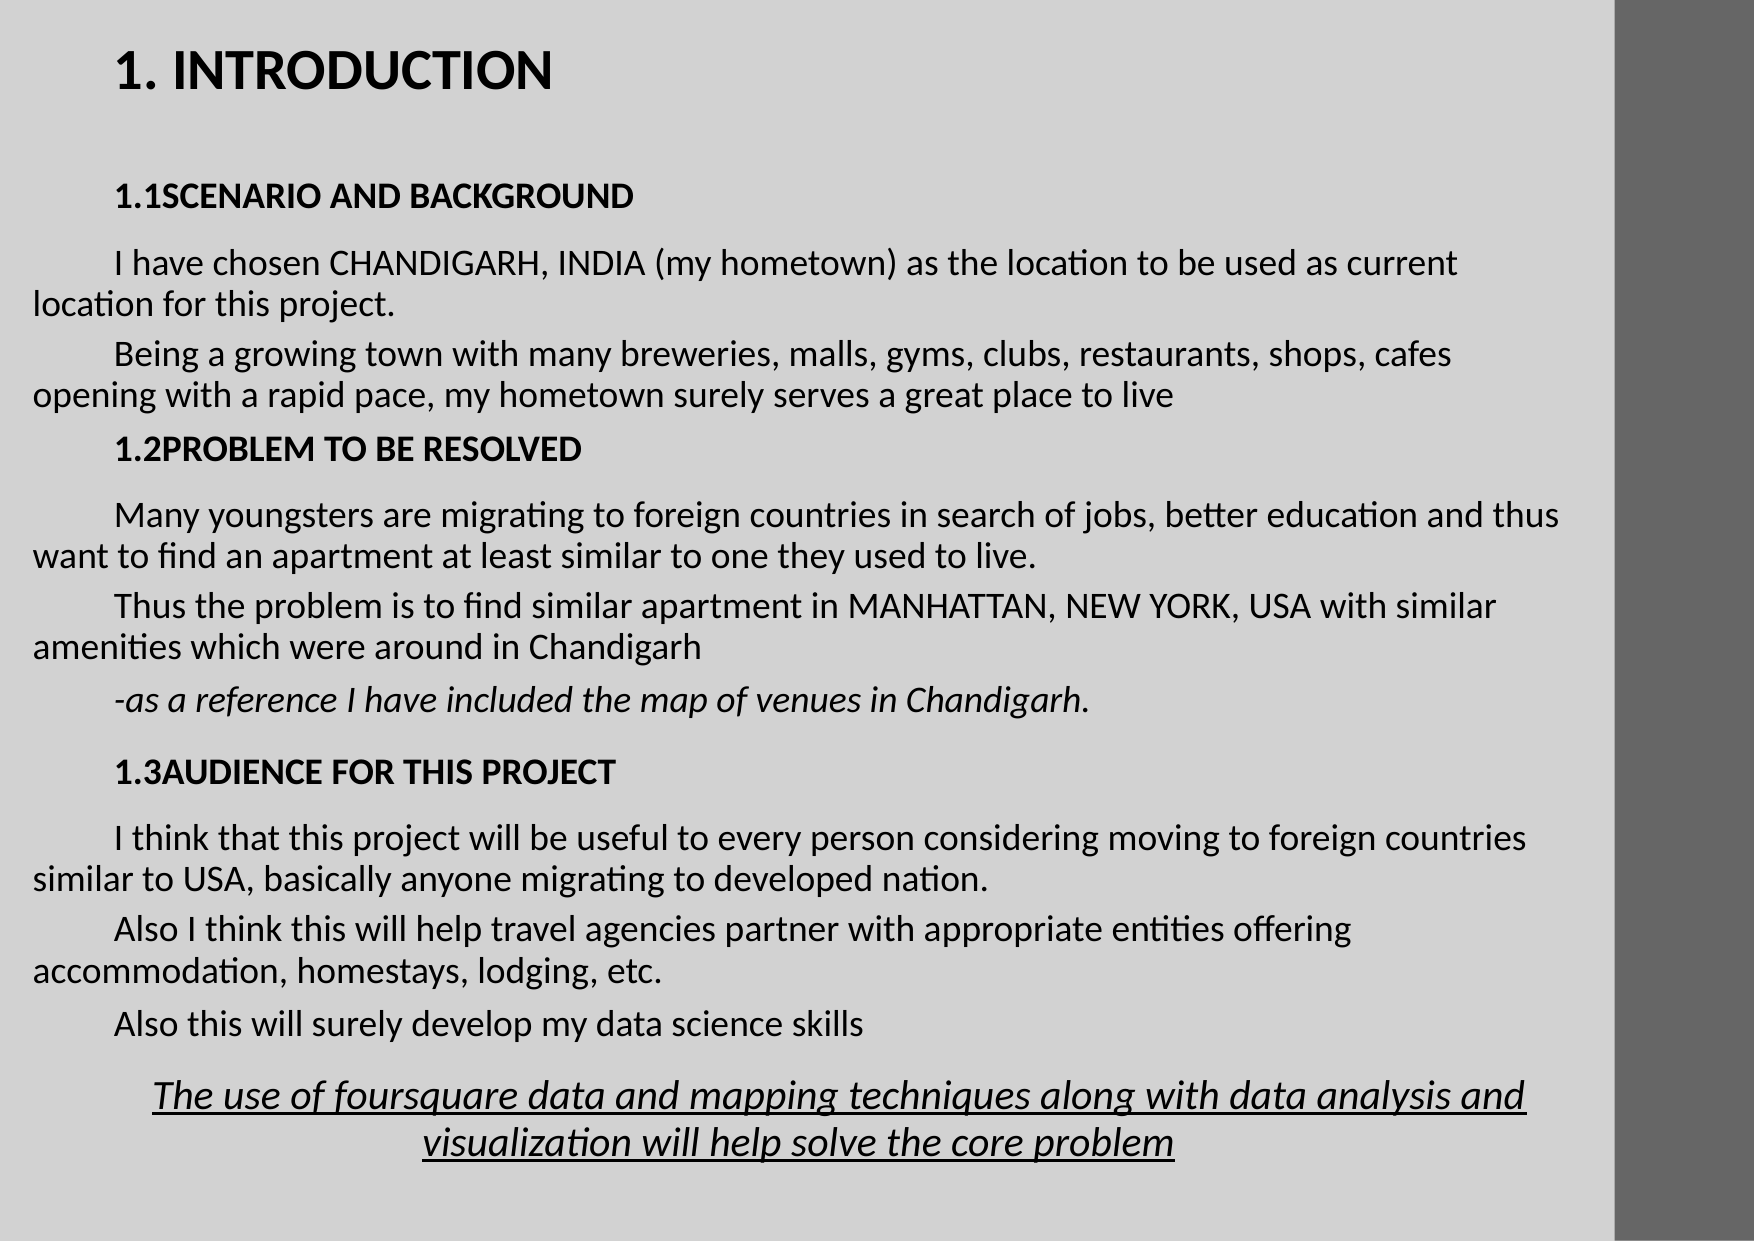

1. INTRODUCTION

1.1SCENARIO AND BACKGROUND
I have chosen CHANDIGARH, INDIA (my hometown) as the location to be used as current location for this project.
Being a growing town with many breweries, malls, gyms, clubs, restaurants, shops, cafes opening with a rapid pace, my hometown surely serves a great place to live
1.2PROBLEM TO BE RESOLVED
Many youngsters are migrating to foreign countries in search of jobs, better education and thus want to find an apartment at least similar to one they used to live.
Thus the problem is to find similar apartment in MANHATTAN, NEW YORK, USA with similar amenities which were around in Chandigarh
-as a reference I have included the map of venues in Chandigarh.
1.3AUDIENCE FOR THIS PROJECT
I think that this project will be useful to every person considering moving to foreign countries similar to USA, basically anyone migrating to developed nation.
Also I think this will help travel agencies partner with appropriate entities offering accommodation, homestays, lodging, etc.
Also this will surely develop my data science skills
The use of foursquare data and mapping techniques along with data analysis and visualization will help solve the core problem